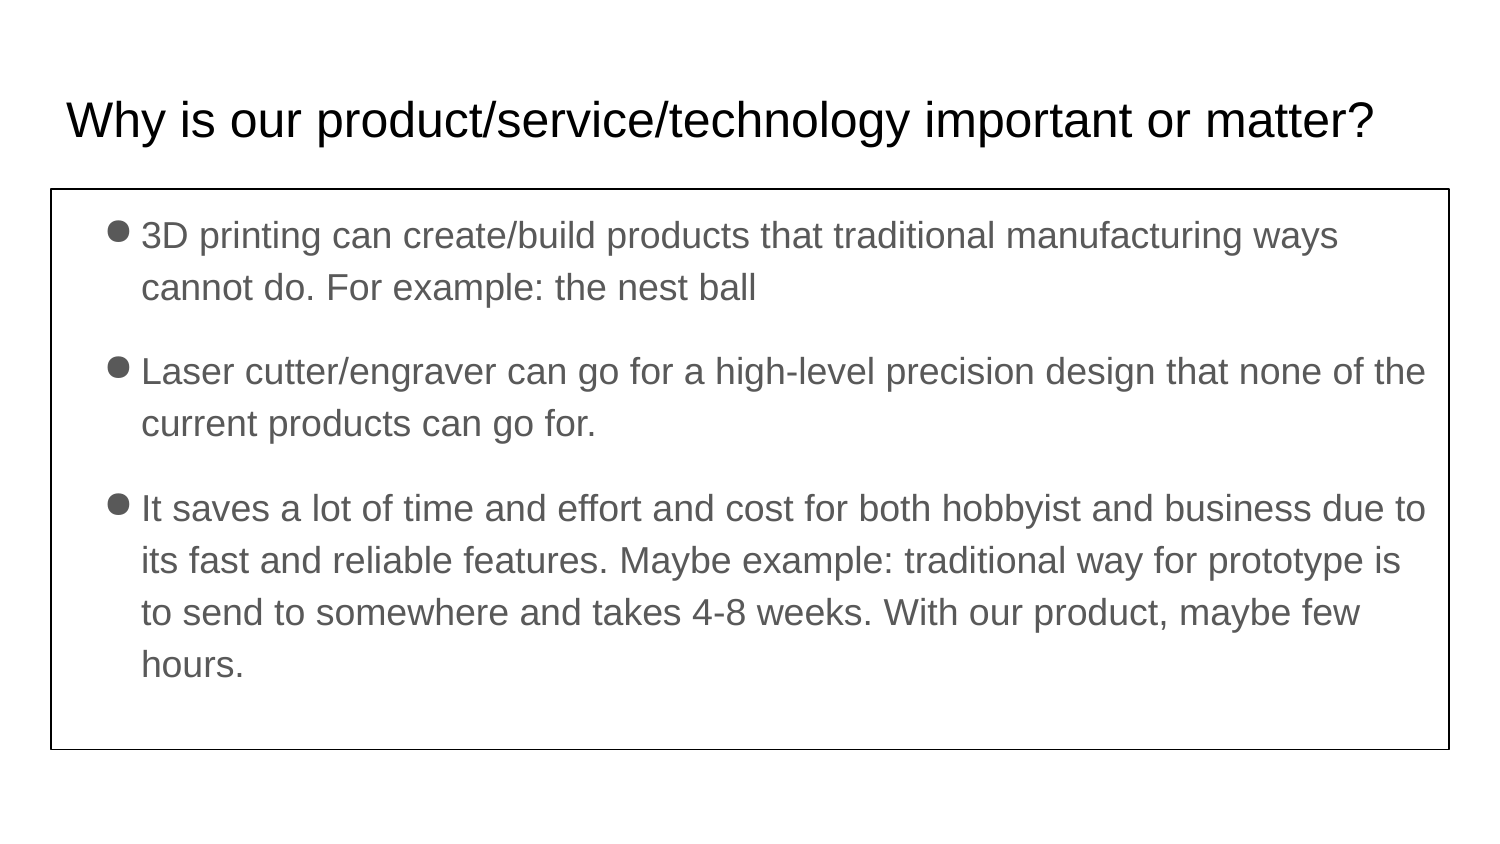

# Why is our product/service/technology important or matter?
3D printing can create/build products that traditional manufacturing ways cannot do. For example: the nest ball
Laser cutter/engraver can go for a high-level precision design that none of the current products can go for.
It saves a lot of time and effort and cost for both hobbyist and business due to its fast and reliable features. Maybe example: traditional way for prototype is to send to somewhere and takes 4-8 weeks. With our product, maybe few hours.